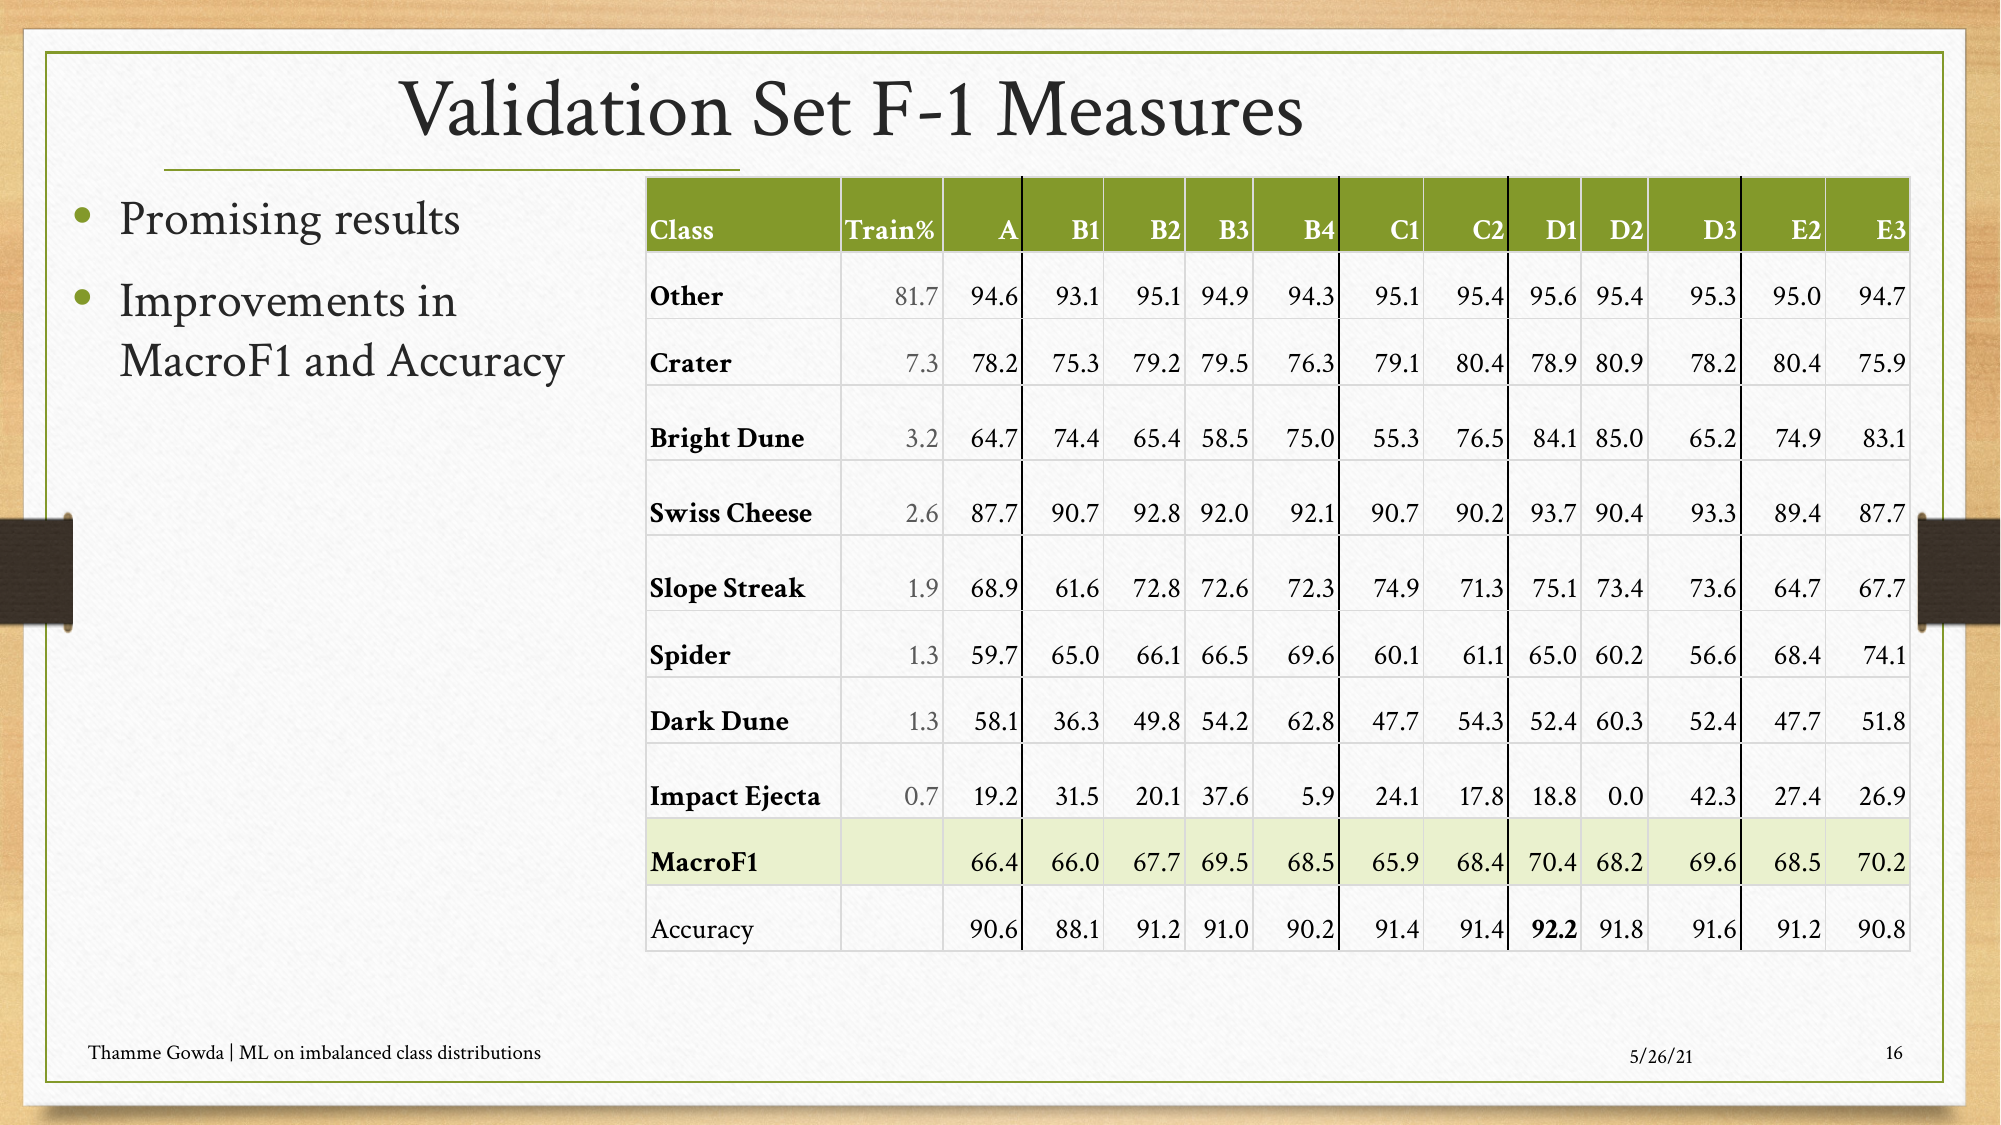

# Validation Set F-1 Measures
Promising results
Improvements in MacroF1 and Accuracy
| Class | Train% | A | B1 | B2 | B3 | B4 | C1 | C2 | D1 | D2 | D3 | E2 | E3 |
| --- | --- | --- | --- | --- | --- | --- | --- | --- | --- | --- | --- | --- | --- |
| Other | 81.7 | 94.6 | 93.1 | 95.1 | 94.9 | 94.3 | 95.1 | 95.4 | 95.6 | 95.4 | 95.3 | 95.0 | 94.7 |
| Crater | 7.3 | 78.2 | 75.3 | 79.2 | 79.5 | 76.3 | 79.1 | 80.4 | 78.9 | 80.9 | 78.2 | 80.4 | 75.9 |
| Bright Dune | 3.2 | 64.7 | 74.4 | 65.4 | 58.5 | 75.0 | 55.3 | 76.5 | 84.1 | 85.0 | 65.2 | 74.9 | 83.1 |
| Swiss Cheese | 2.6 | 87.7 | 90.7 | 92.8 | 92.0 | 92.1 | 90.7 | 90.2 | 93.7 | 90.4 | 93.3 | 89.4 | 87.7 |
| Slope Streak | 1.9 | 68.9 | 61.6 | 72.8 | 72.6 | 72.3 | 74.9 | 71.3 | 75.1 | 73.4 | 73.6 | 64.7 | 67.7 |
| Spider | 1.3 | 59.7 | 65.0 | 66.1 | 66.5 | 69.6 | 60.1 | 61.1 | 65.0 | 60.2 | 56.6 | 68.4 | 74.1 |
| Dark Dune | 1.3 | 58.1 | 36.3 | 49.8 | 54.2 | 62.8 | 47.7 | 54.3 | 52.4 | 60.3 | 52.4 | 47.7 | 51.8 |
| Impact Ejecta | 0.7 | 19.2 | 31.5 | 20.1 | 37.6 | 5.9 | 24.1 | 17.8 | 18.8 | 0.0 | 42.3 | 27.4 | 26.9 |
| MacroF1 |  | 66.4 | 66.0 | 67.7 | 69.5 | 68.5 | 65.9 | 68.4 | 70.4 | 68.2 | 69.6 | 68.5 | 70.2 |
| Accuracy |  | 90.6 | 88.1 | 91.2 | 91.0 | 90.2 | 91.4 | 91.4 | 92.2 | 91.8 | 91.6 | 91.2 | 90.8 |
Thamme Gowda | ML on imbalanced class distributions
16
5/26/21